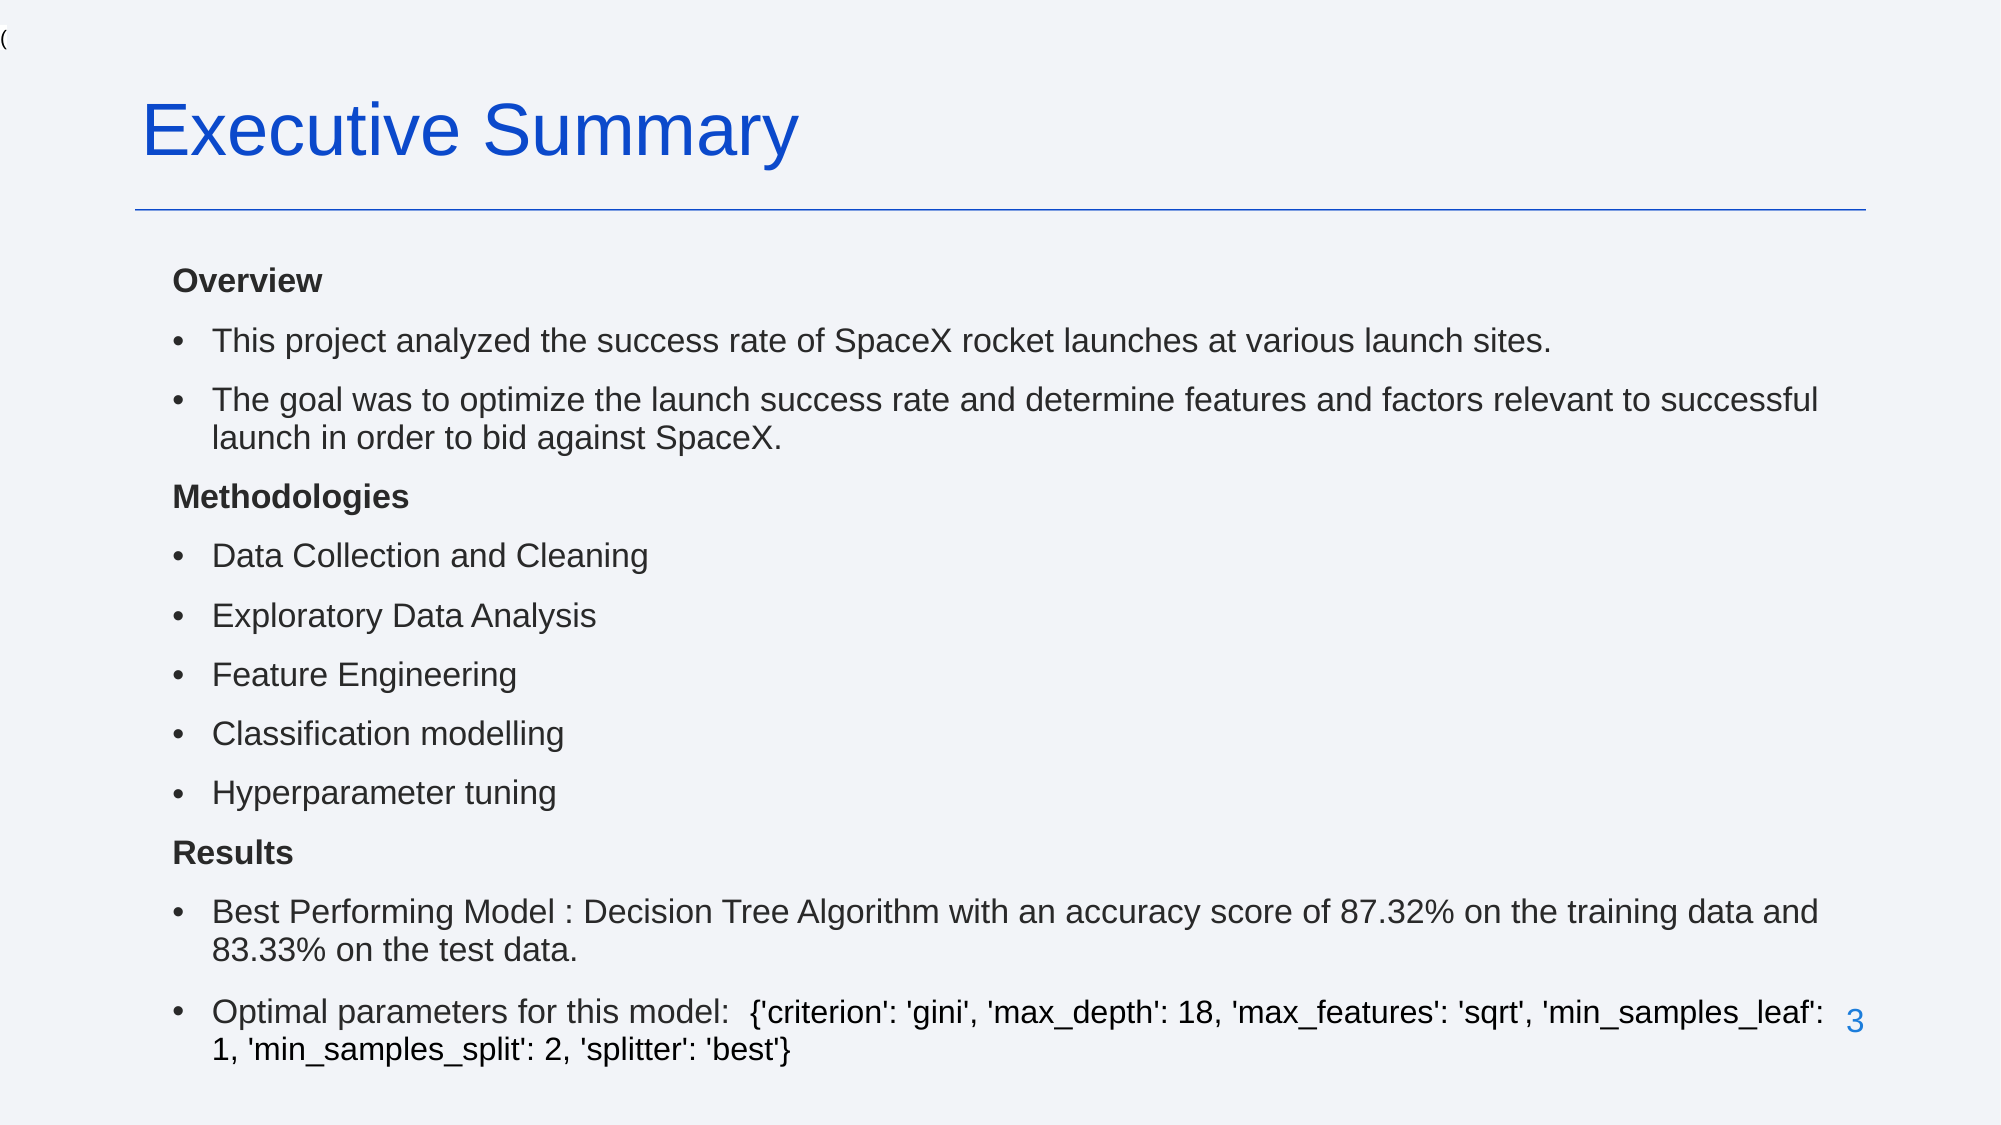

(
Executive Summary
Overview
This project analyzed the success rate of SpaceX rocket launches at various launch sites.
The goal was to optimize the launch success rate and determine features and factors relevant to successful launch in order to bid against SpaceX.
Methodologies
Data Collection and Cleaning
Exploratory Data Analysis
Feature Engineering
Classification modelling
Hyperparameter tuning
Results
Best Performing Model : Decision Tree Algorithm with an accuracy score of 87.32% on the training data and 83.33% on the test data.
Optimal parameters for this model:  {'criterion': 'gini', 'max_depth': 18, 'max_features': 'sqrt', 'min_samples_leaf': 1, 'min_samples_split': 2, 'splitter': 'best'}
3